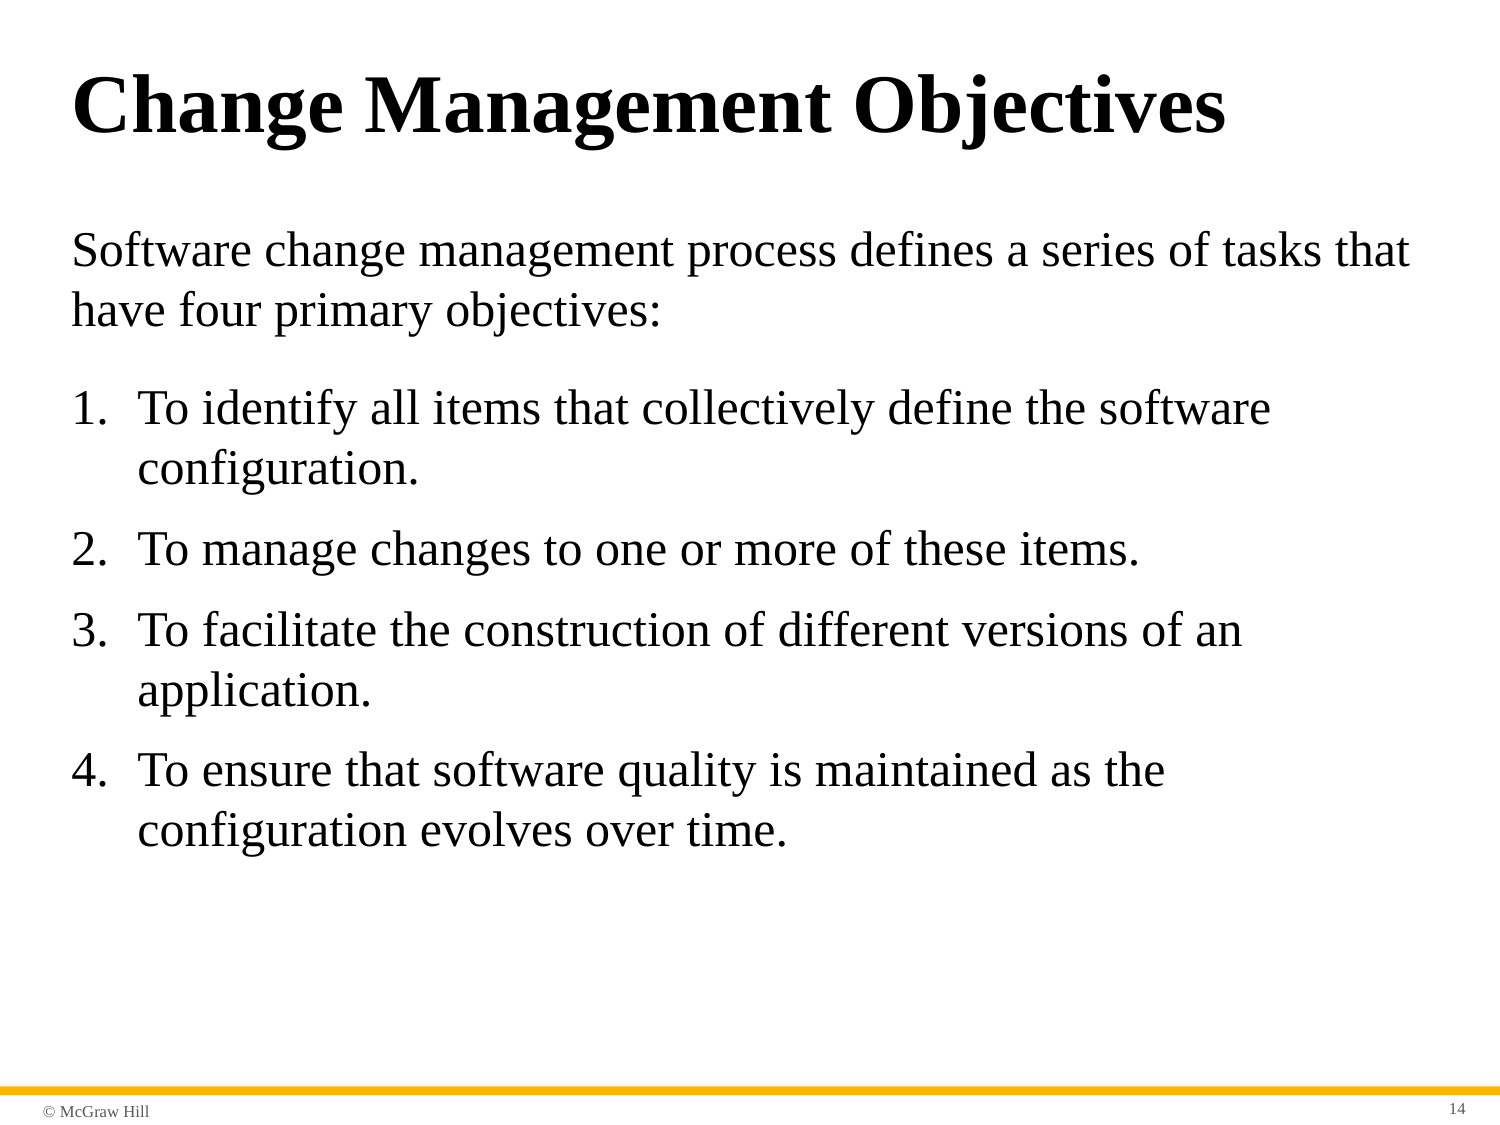

# Change Management Objectives
Software change management process defines a series of tasks that have four primary objectives:
To identify all items that collectively define the software configuration.
To manage changes to one or more of these items.
To facilitate the construction of different versions of an application.
To ensure that software quality is maintained as the configuration evolves over time.
14